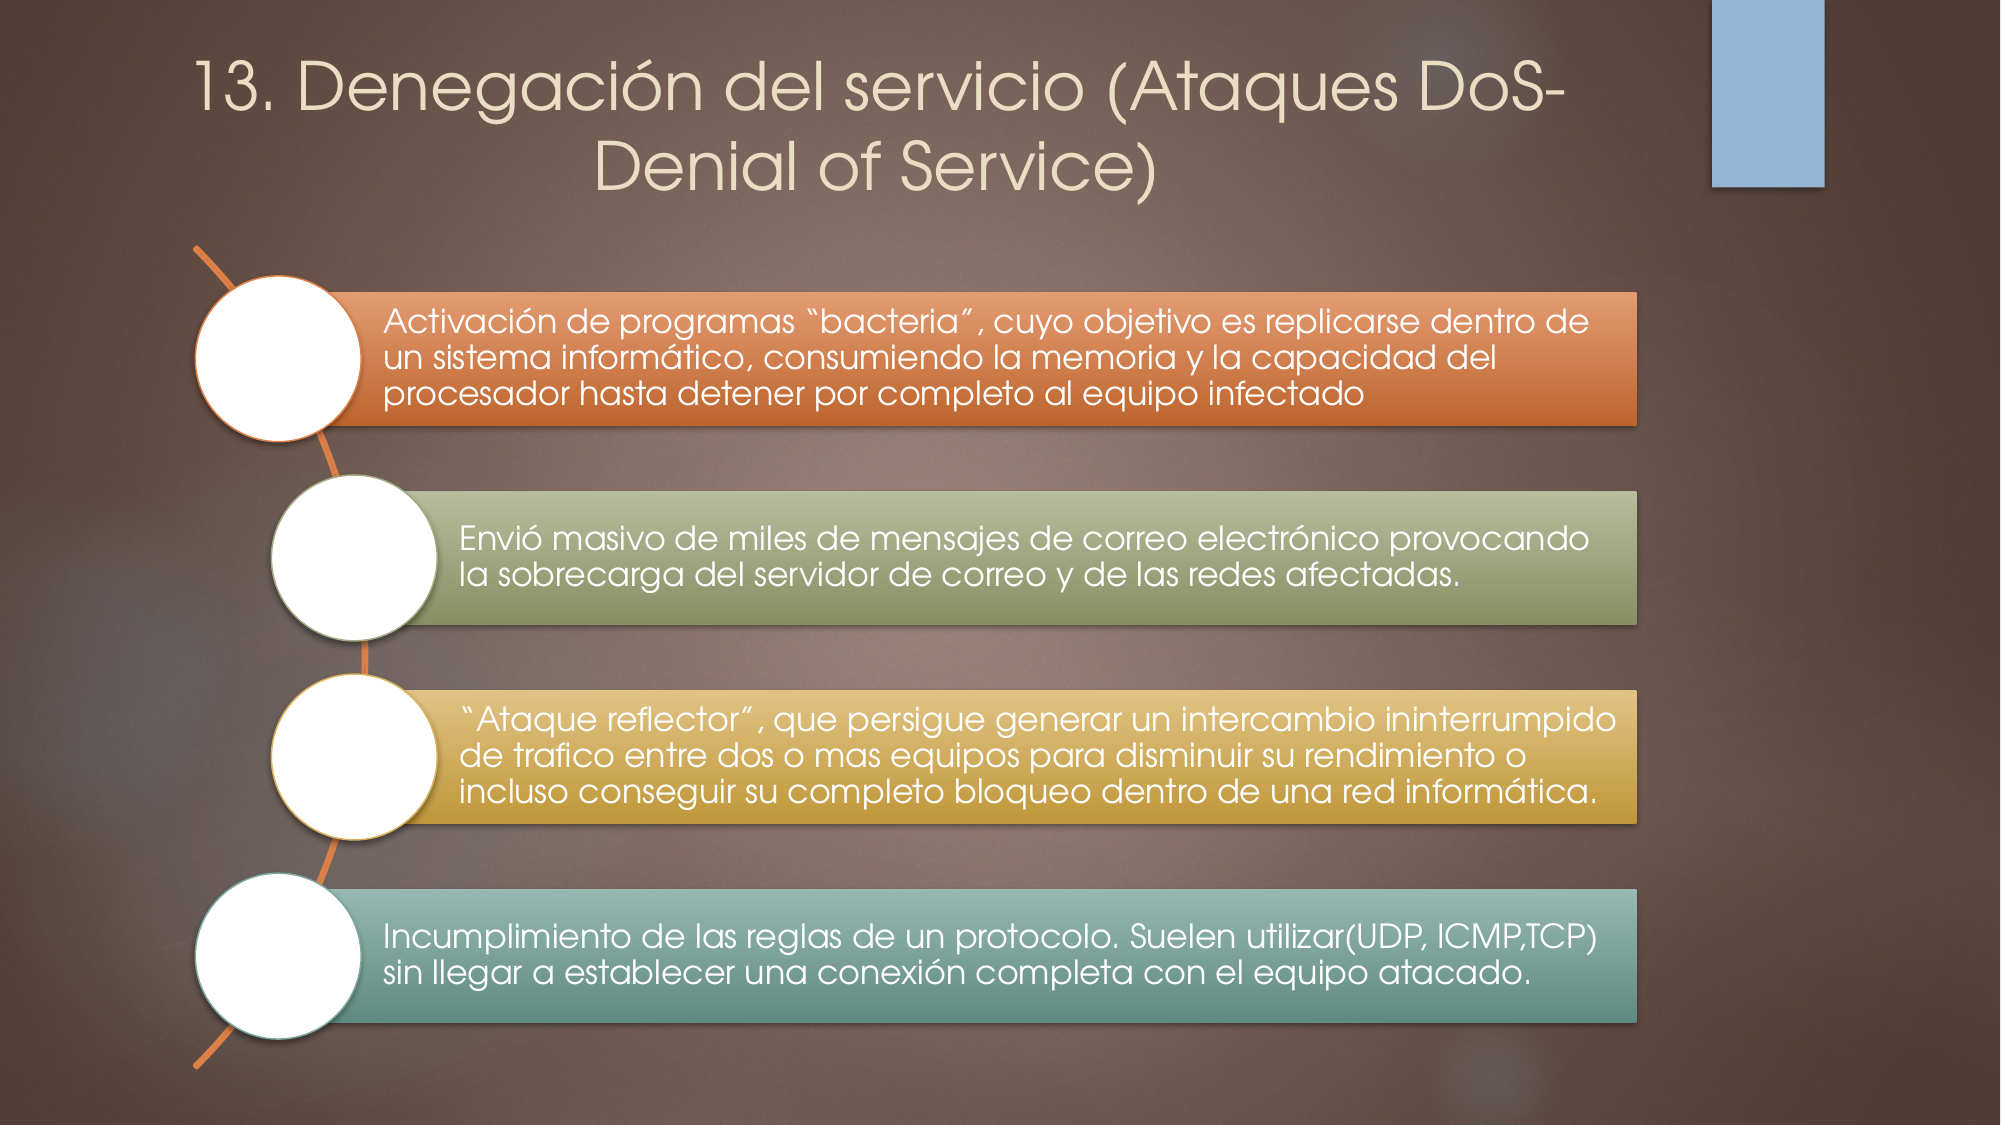

# 13. Denegación del servicio (Ataques DoS-Denial of Service)
Activación de programas “bacteria”, cuyo objetivo es replicarse dentro de un sistema informático, consumiendo la memoria y la capacidad del procesador hasta detener por completo al equipo infectado
Envió masivo de miles de mensajes de correo electrónico provocando la sobrecarga del servidor de correo y de las redes afectadas.
“Ataque reflector”, que persigue generar un intercambio ininterrumpido de trafico entre dos o mas equipos para disminuir su rendimiento o incluso conseguir su completo bloqueo dentro de una red informática.
Incumplimiento de las reglas de un protocolo. Suelen utilizar(UDP, ICMP,TCP) sin llegar a establecer una conexión completa con el equipo atacado.